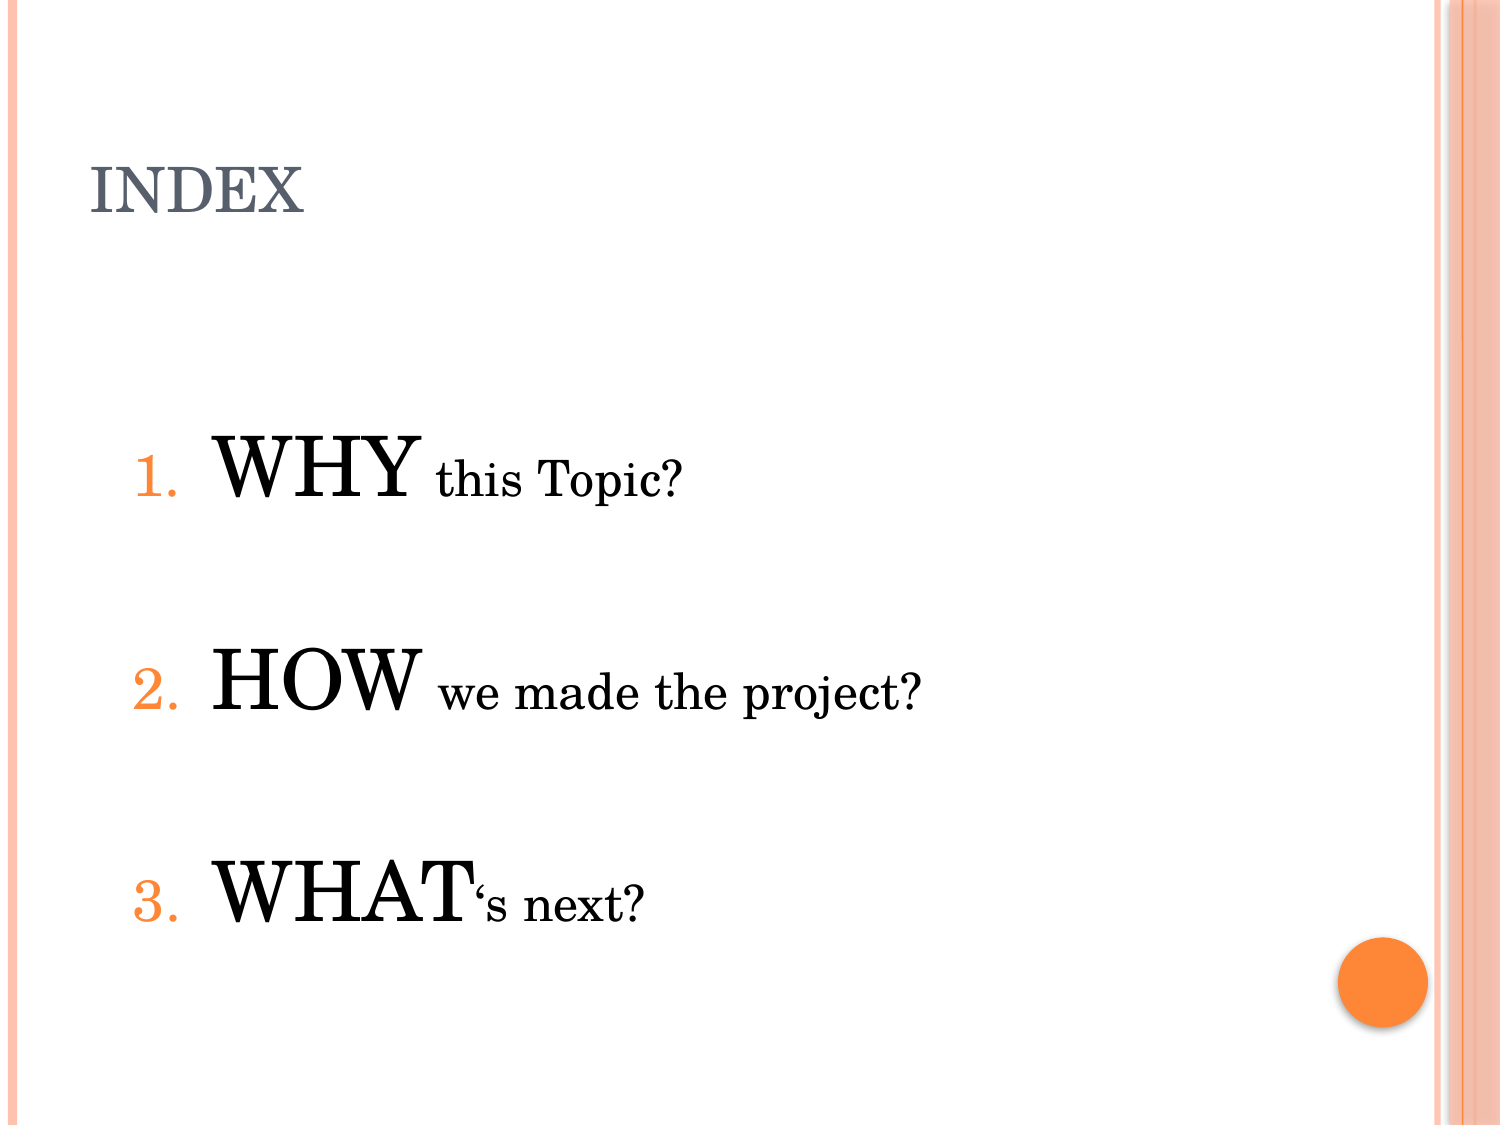

# Index
WHY this Topic?
HOW we made the project?
WHAT‘s next?